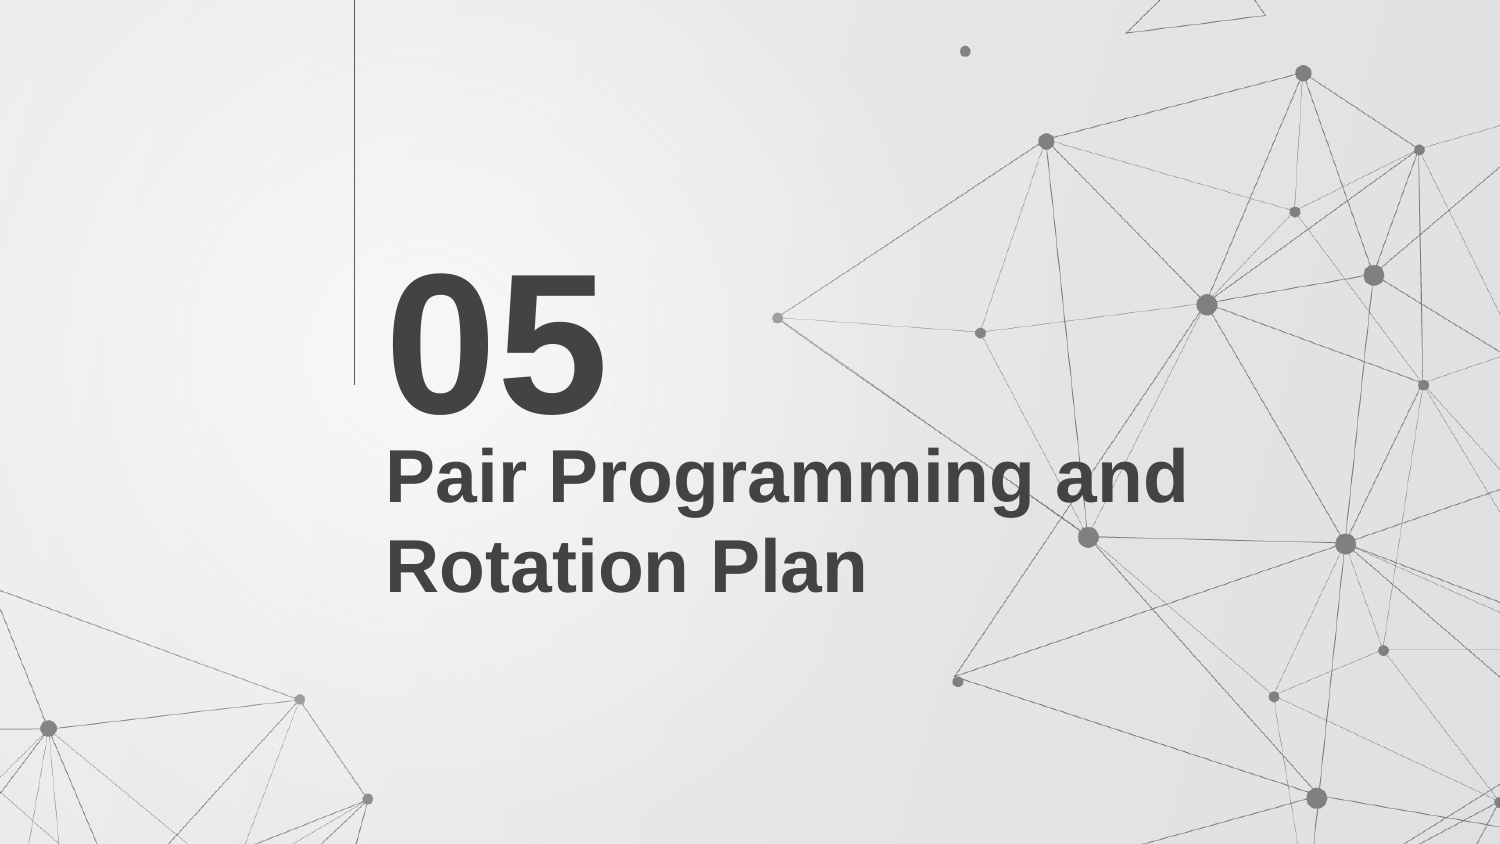

05
# Pair Programming and Rotation Plan